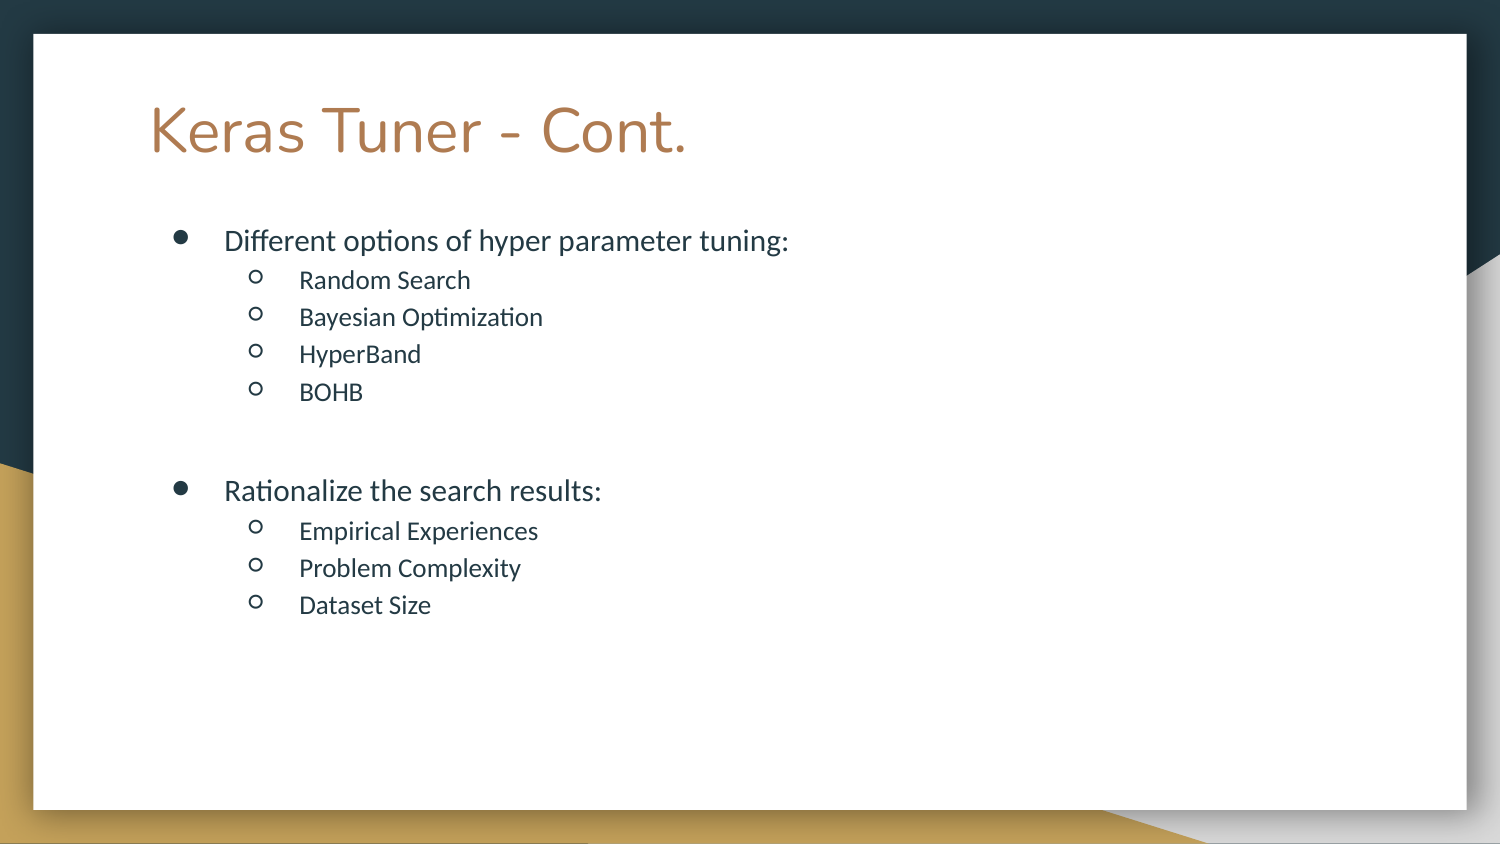

# Keras Tuner - Cont.
Different options of hyper parameter tuning:
Random Search
Bayesian Optimization
HyperBand
BOHB

Rationalize the search results:
Empirical Experiences
Problem Complexity
Dataset Size